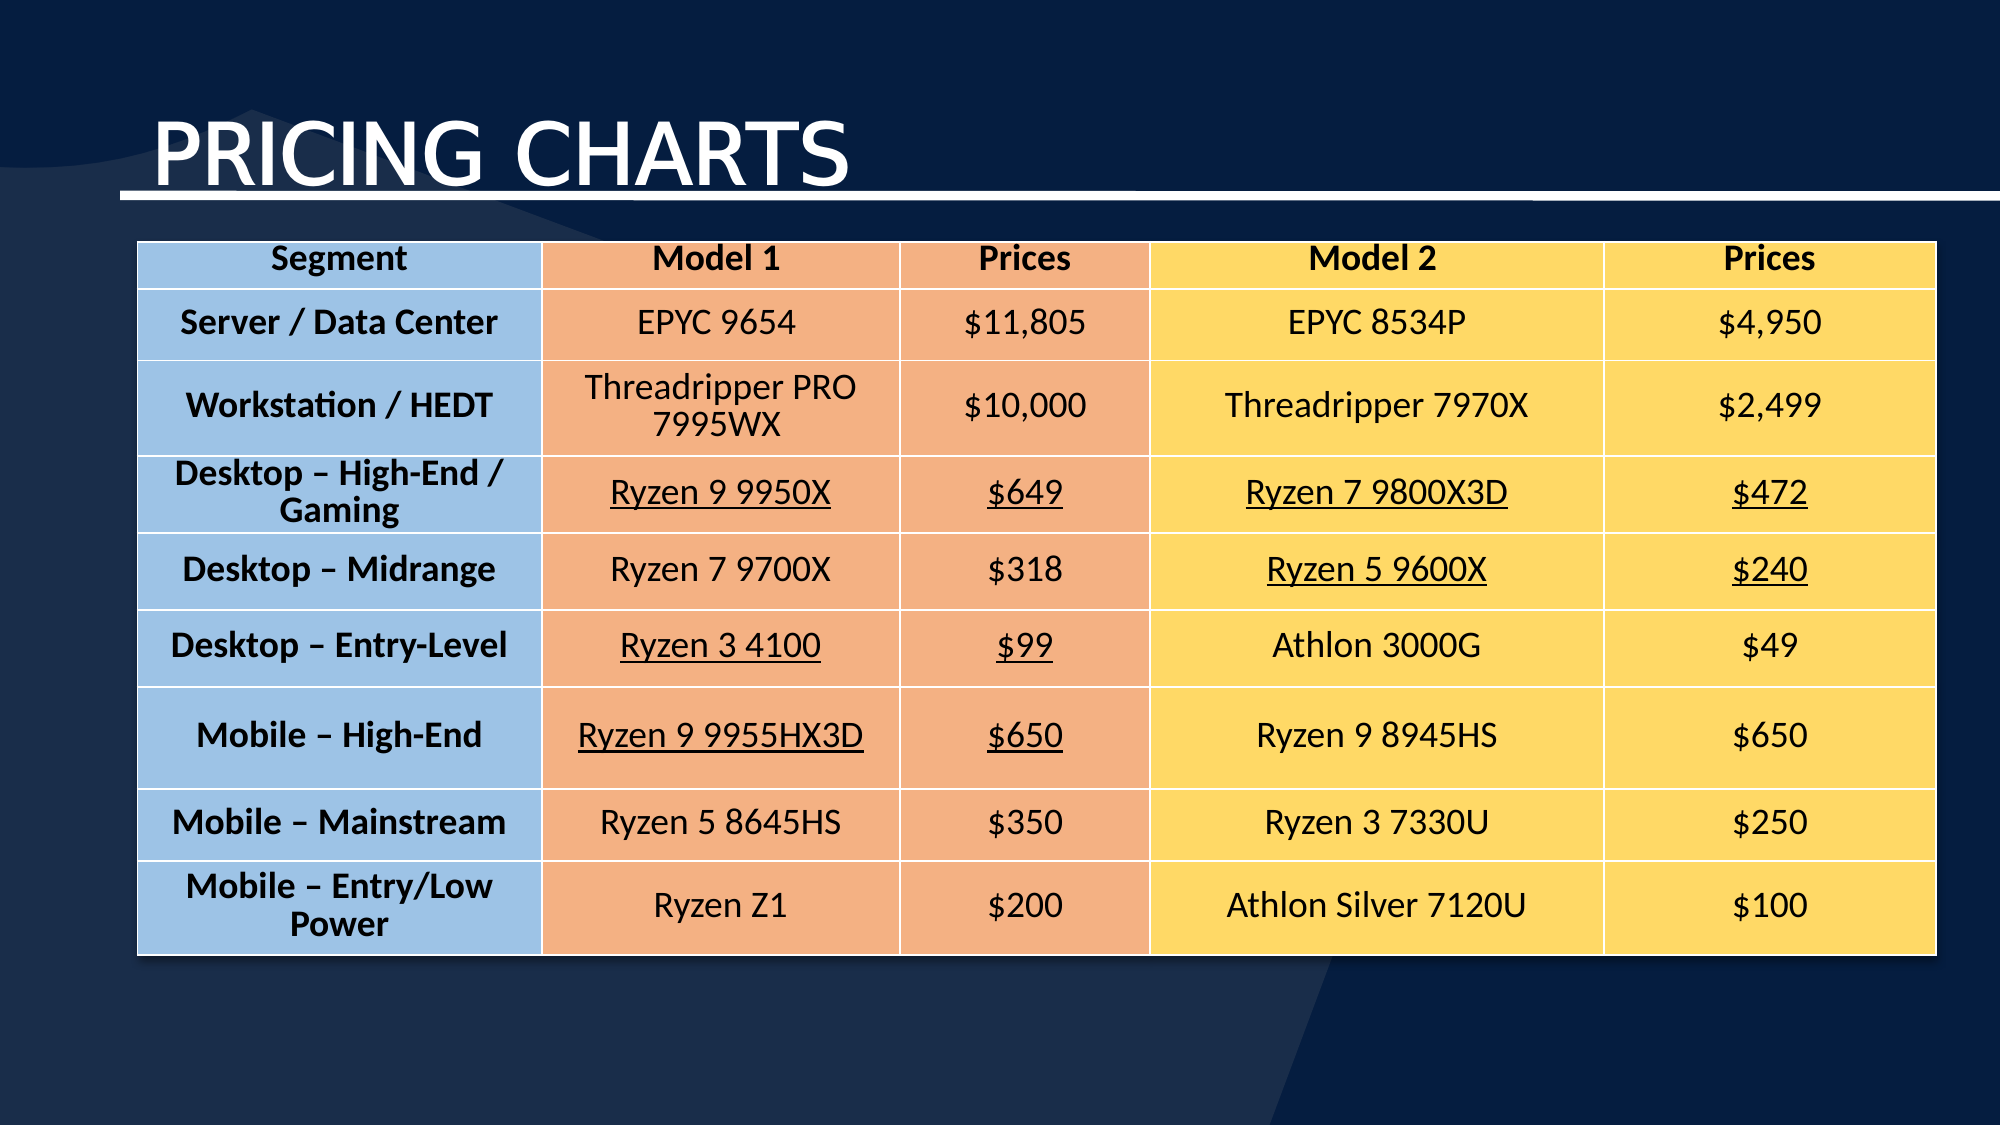

# PRICING CHARTS

| Segment | Model 1 | Prices | Model 2 | Prices |
| --- | --- | --- | --- | --- |
| Server / Data Center | EPYC 9654 | $11,805 | EPYC 8534P | $4,950 |
| Workstation / HEDT | Threadripper PRO 7995WX | $10,000 | Threadripper 7970X | $2,499 |
| Desktop – High-End / Gaming | Ryzen 9 9950X | $649 | Ryzen 7 9800X3D | $472 |
| Desktop – Midrange | Ryzen 7 9700X | $318 | Ryzen 5 9600X | $240 |
| Desktop – Entry-Level | Ryzen 3 4100 | $99 | Athlon 3000G | $49 |
| Mobile – High-End | Ryzen 9 9955HX3D | $650 | Ryzen 9 8945HS | $650 |
| Mobile – Mainstream | Ryzen 5 8645HS | $350 | Ryzen 3 7330U | $250 |
| Mobile – Entry/Low Power | Ryzen Z1 | $200 | Athlon Silver 7120U | $100 |